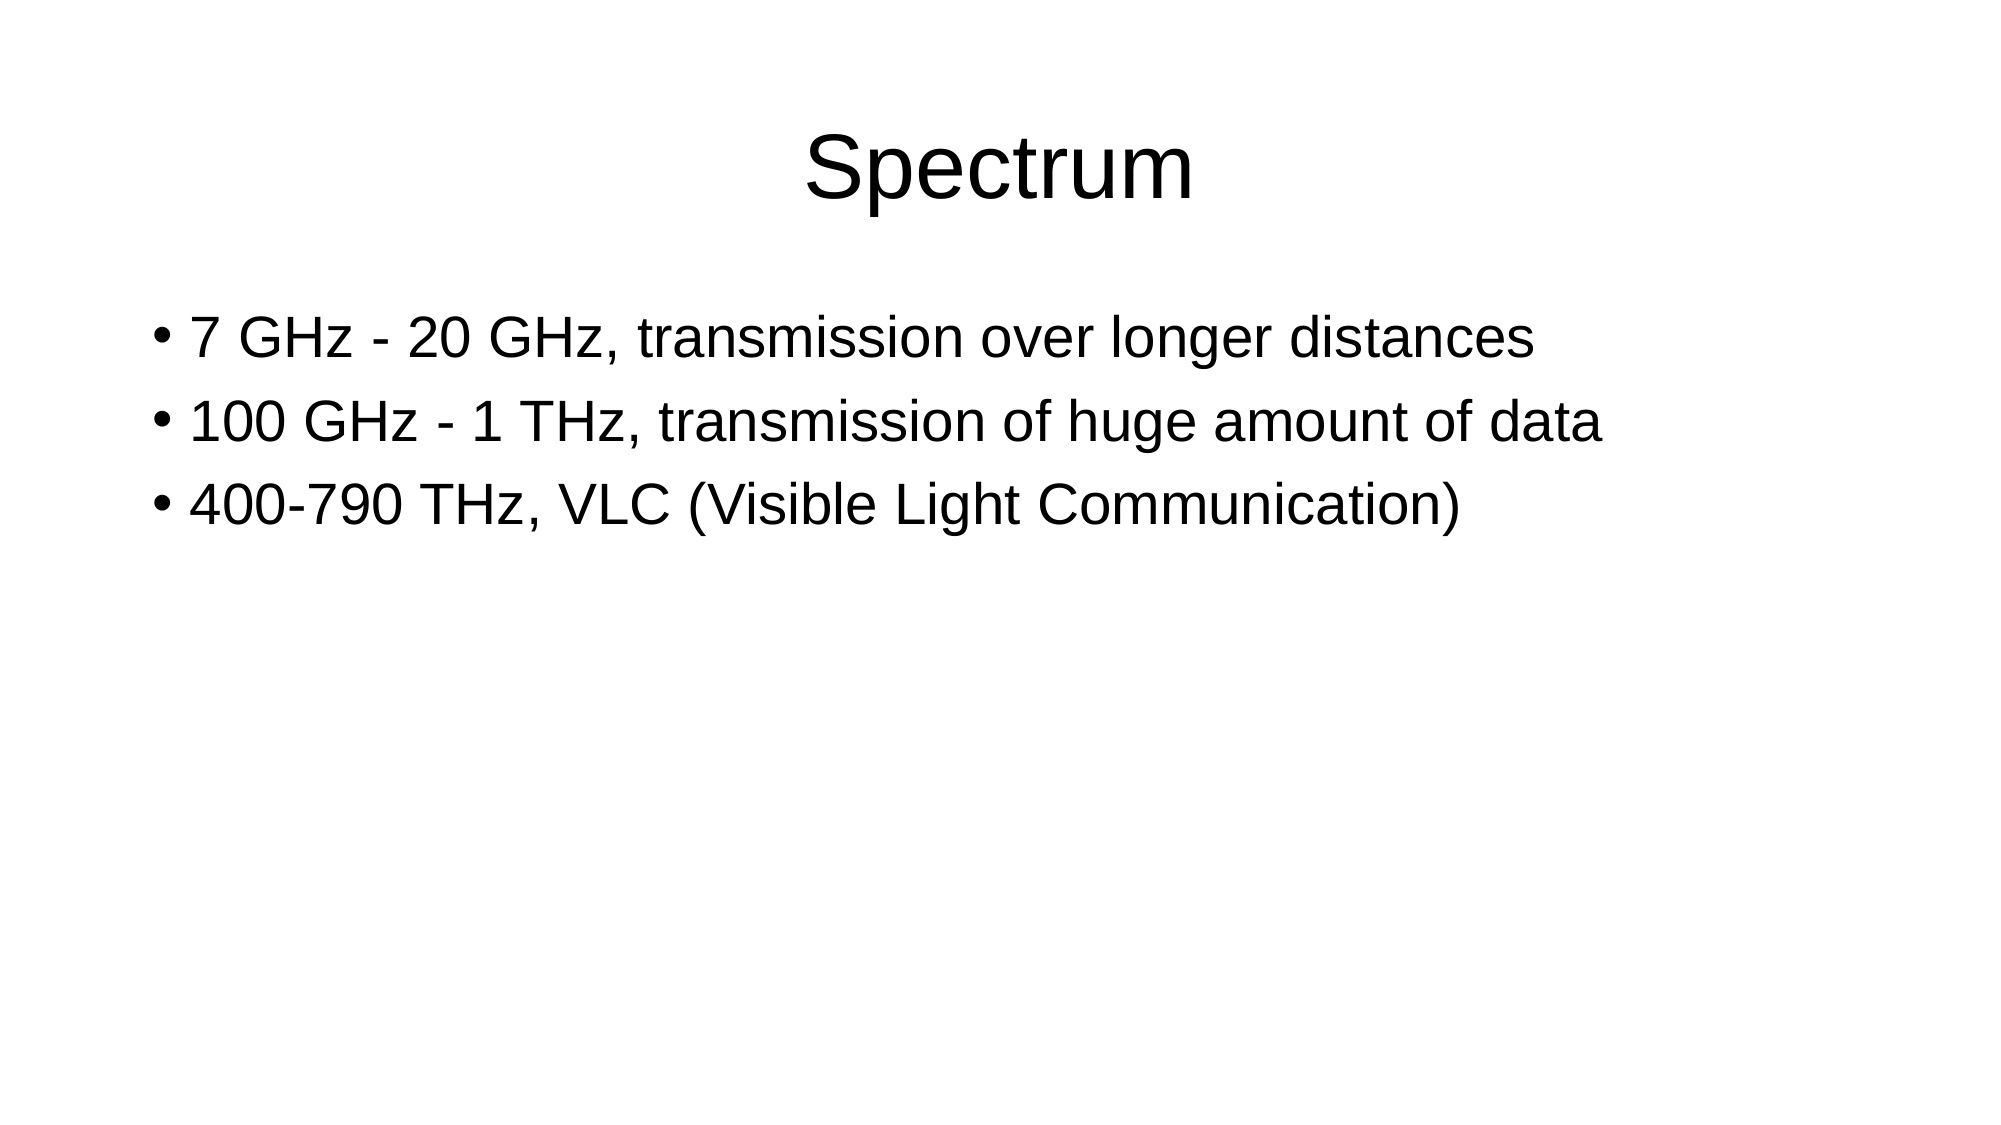

# Spectrum
7 GHz - 20 GHz, transmission over longer distances
100 GHz - 1 THz, transmission of huge amount of data
400-790 THz, VLC (Visible Light Communication)